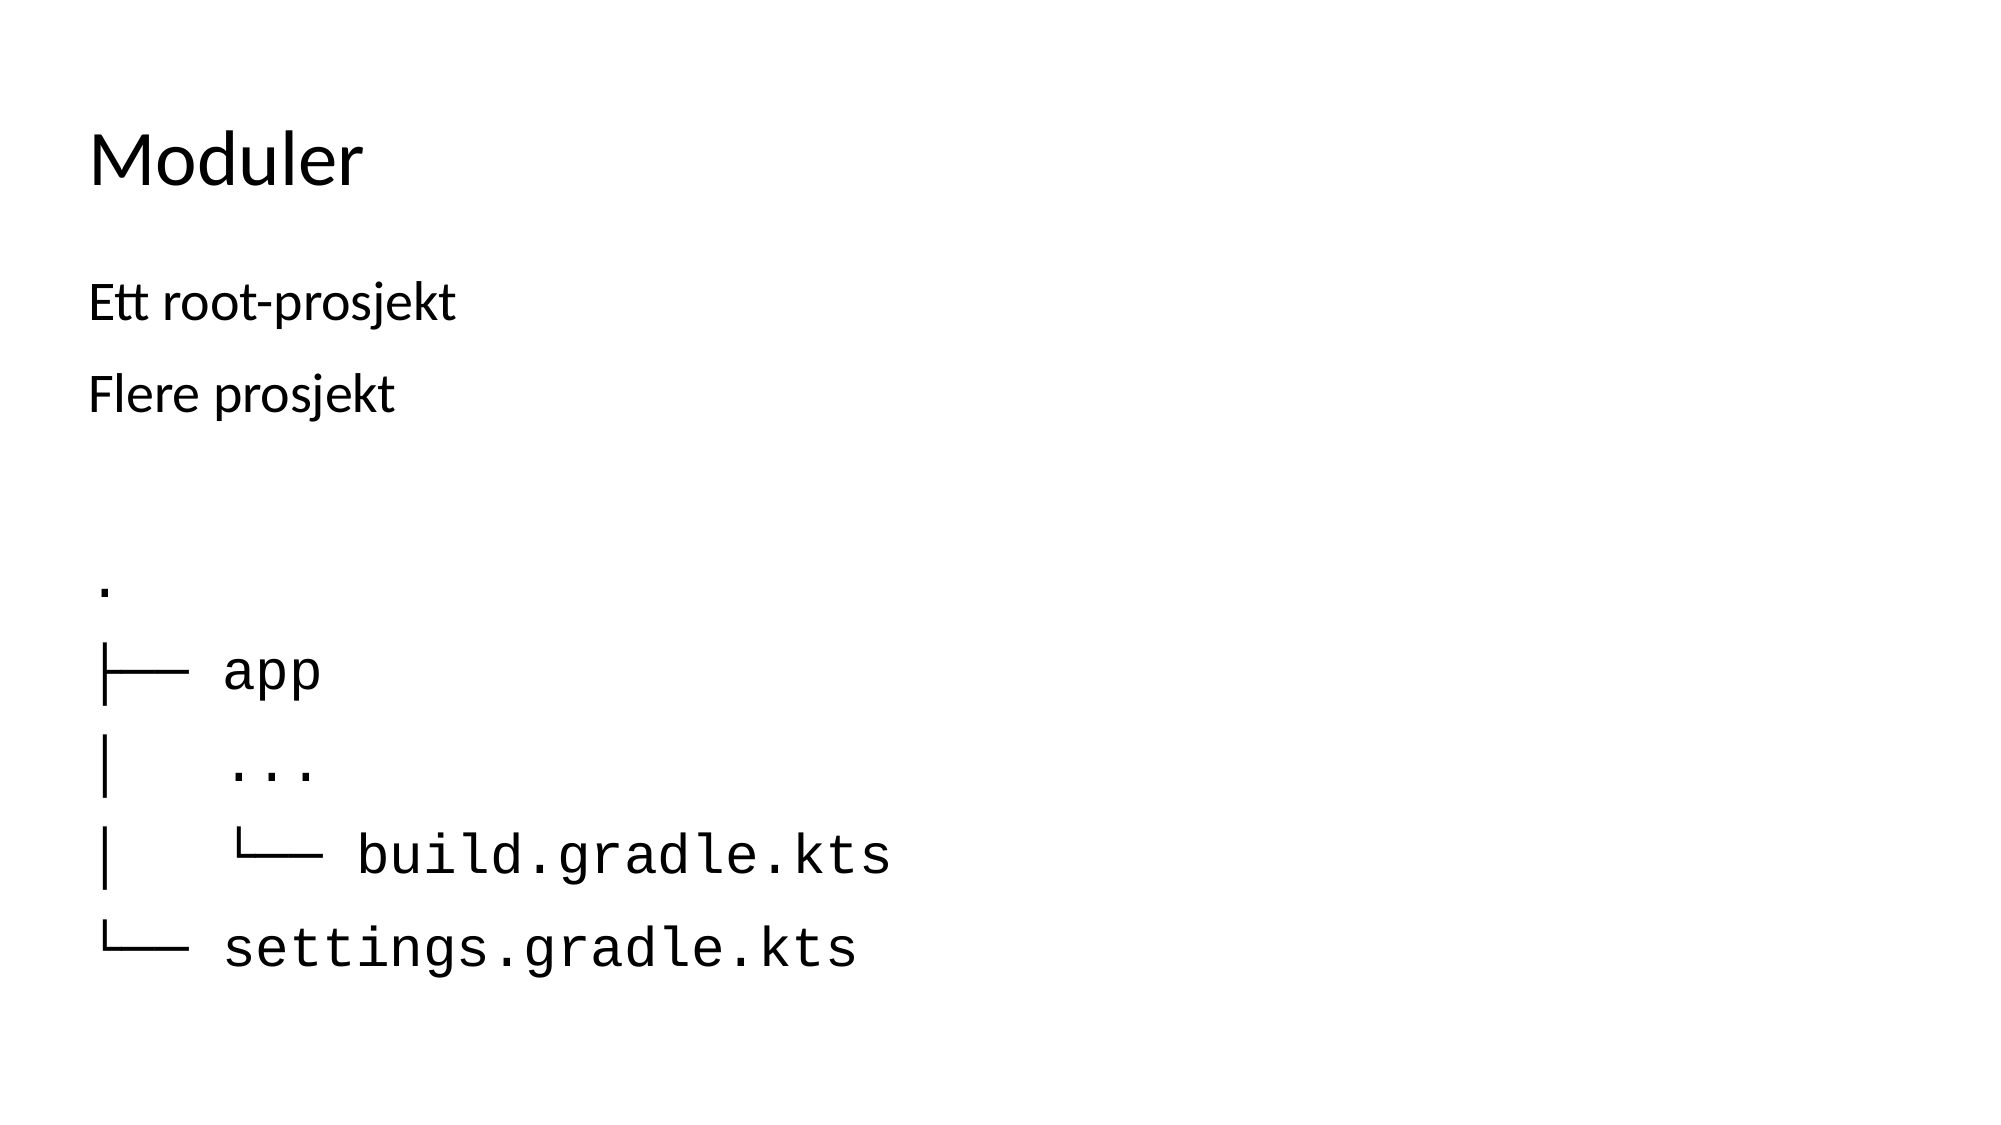

# Moduler
Ett root-prosjekt
Flere prosjekt

.
├── app
│   ...
│   └── build.gradle.kts
└── settings.gradle.kts